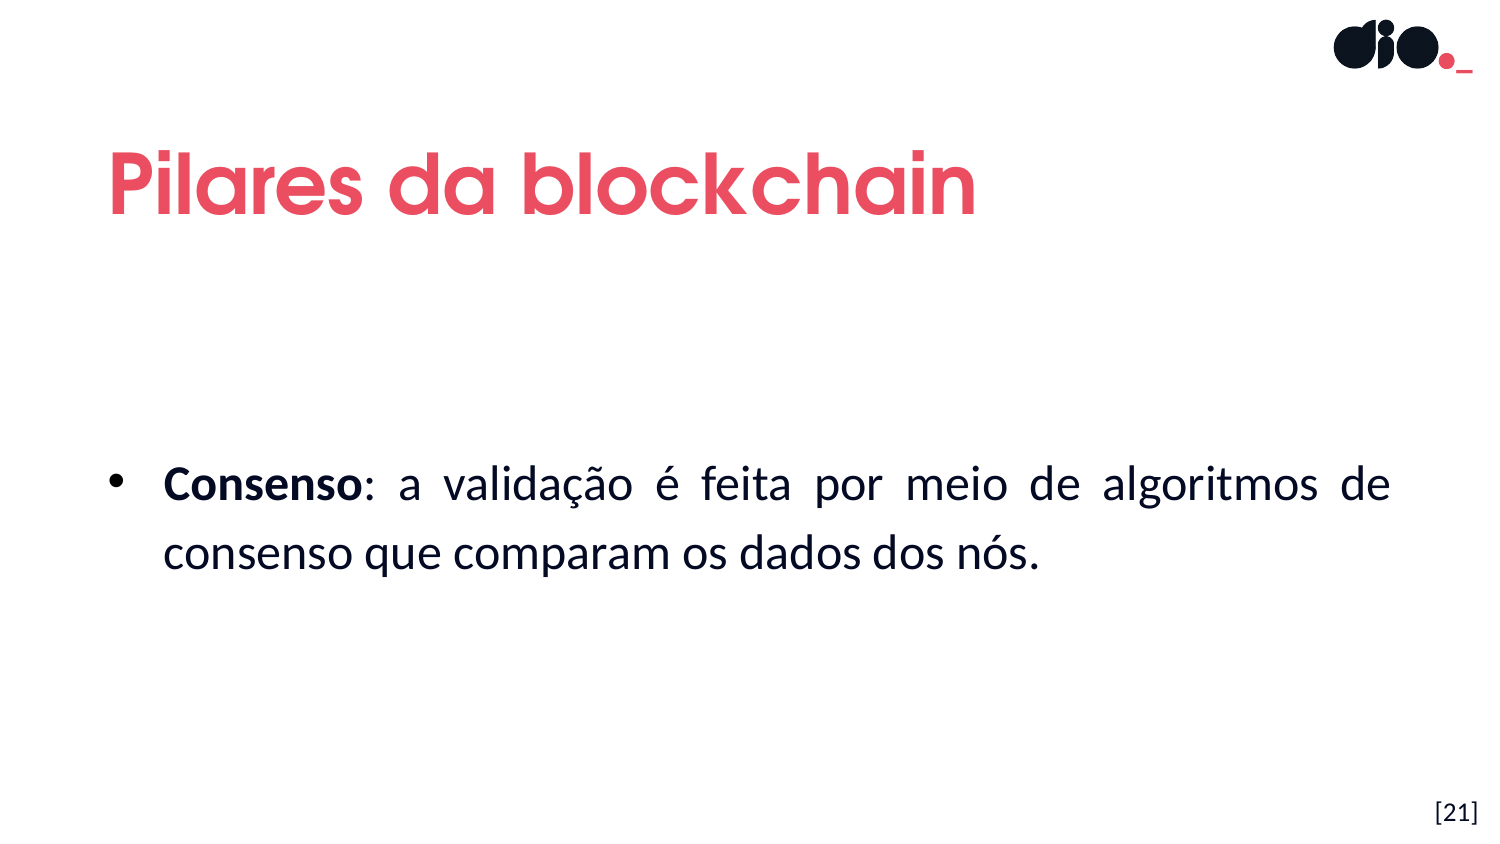

Pilares da blockchain
Consenso: a validação é feita por meio de algoritmos de consenso que comparam os dados dos nós.
[21]